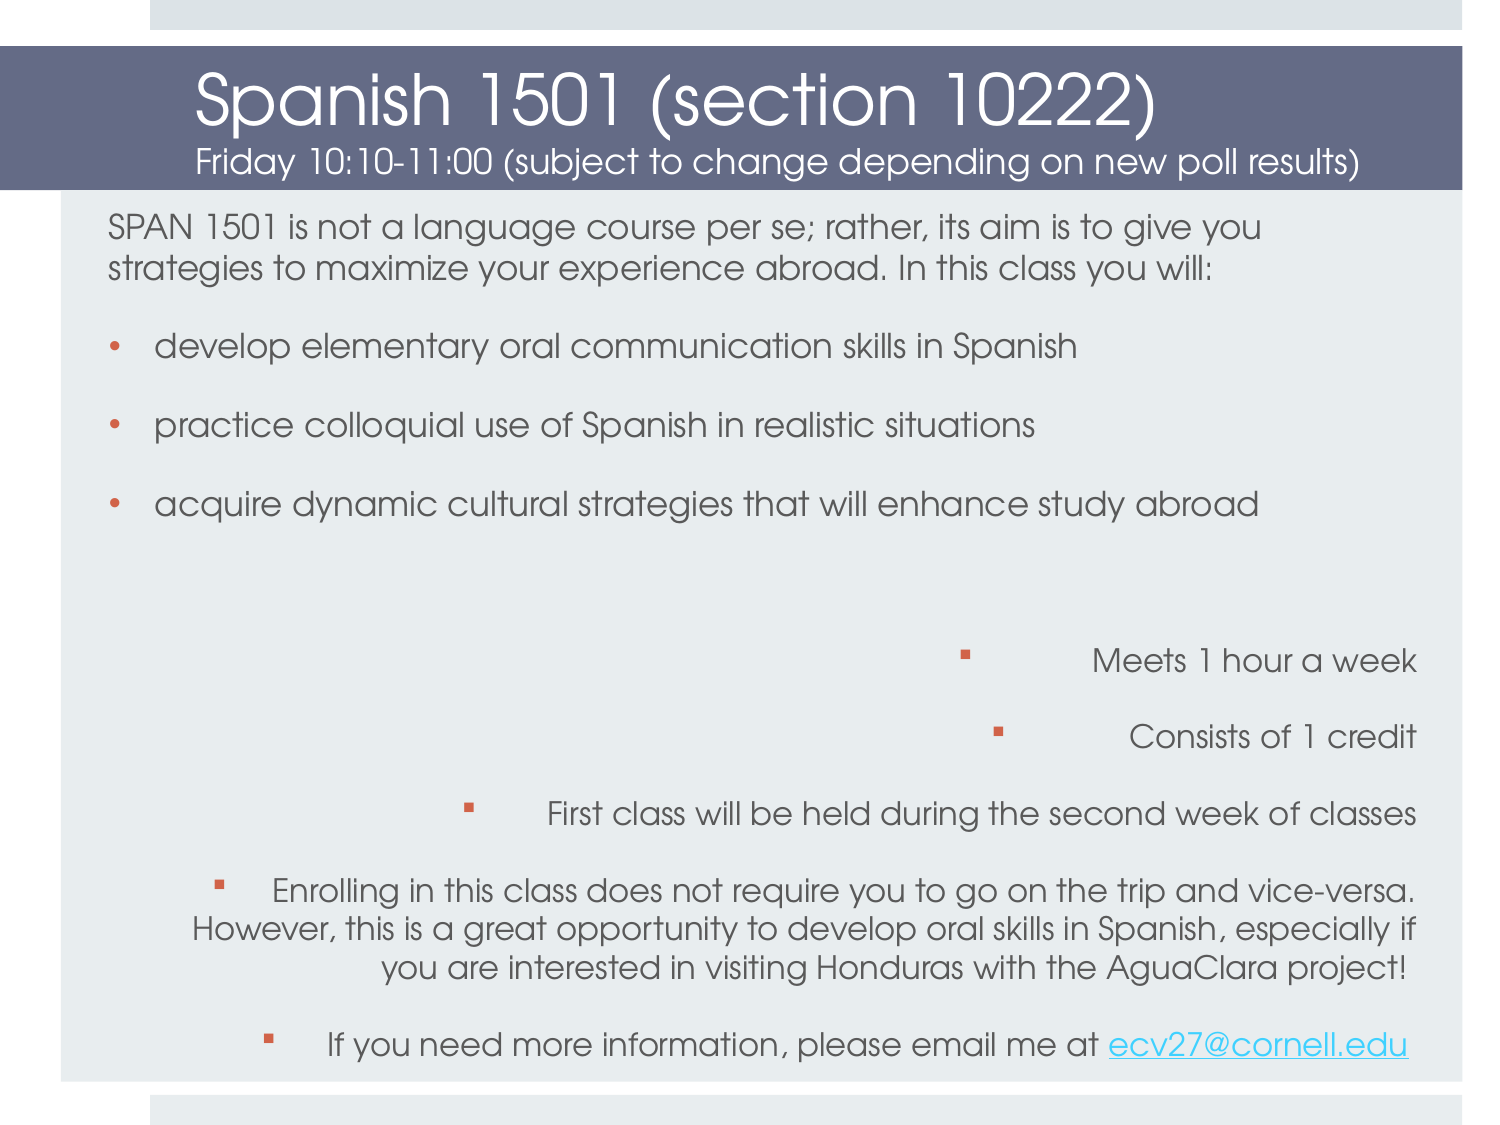

# Spanish 1501 (section 10222) Friday 10:10-11:00 (subject to change depending on new poll results)
SPAN 1501 is not a language course per se; rather, its aim is to give you strategies to maximize your experience abroad. In this class you will:
develop elementary oral communication skills in Spanish
practice colloquial use of Spanish in realistic situations
acquire dynamic cultural strategies that will enhance study abroad

Meets 1 hour a week
Consists of 1 credit
First class will be held during the second week of classes
Enrolling in this class does not require you to go on the trip and vice-versa. However, this is a great opportunity to develop oral skills in Spanish, especially if you are interested in visiting Honduras with the AguaClara project!
If you need more information, please email me at ecv27@cornell.edu